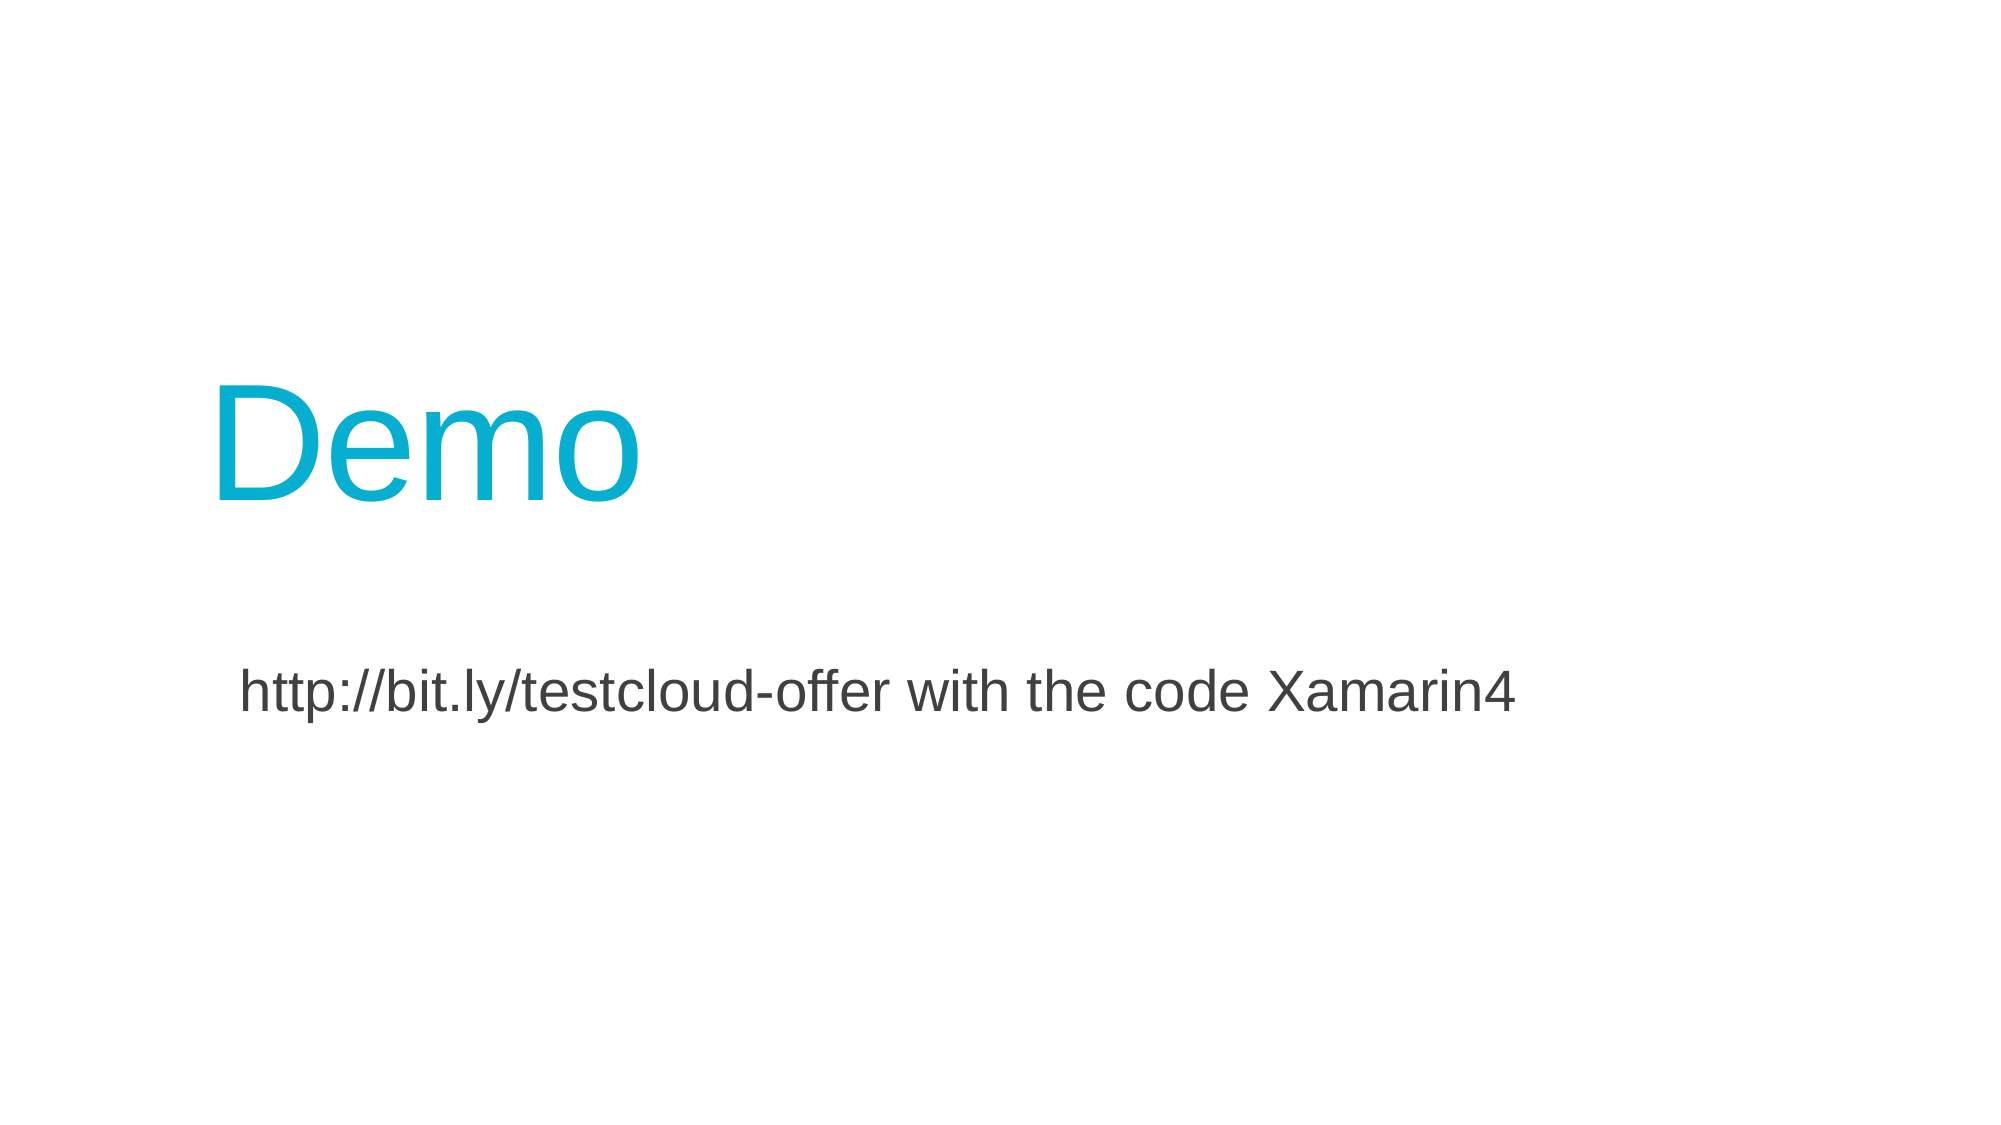

# Demo
http://bit.ly/testcloud-offer with the code Xamarin4